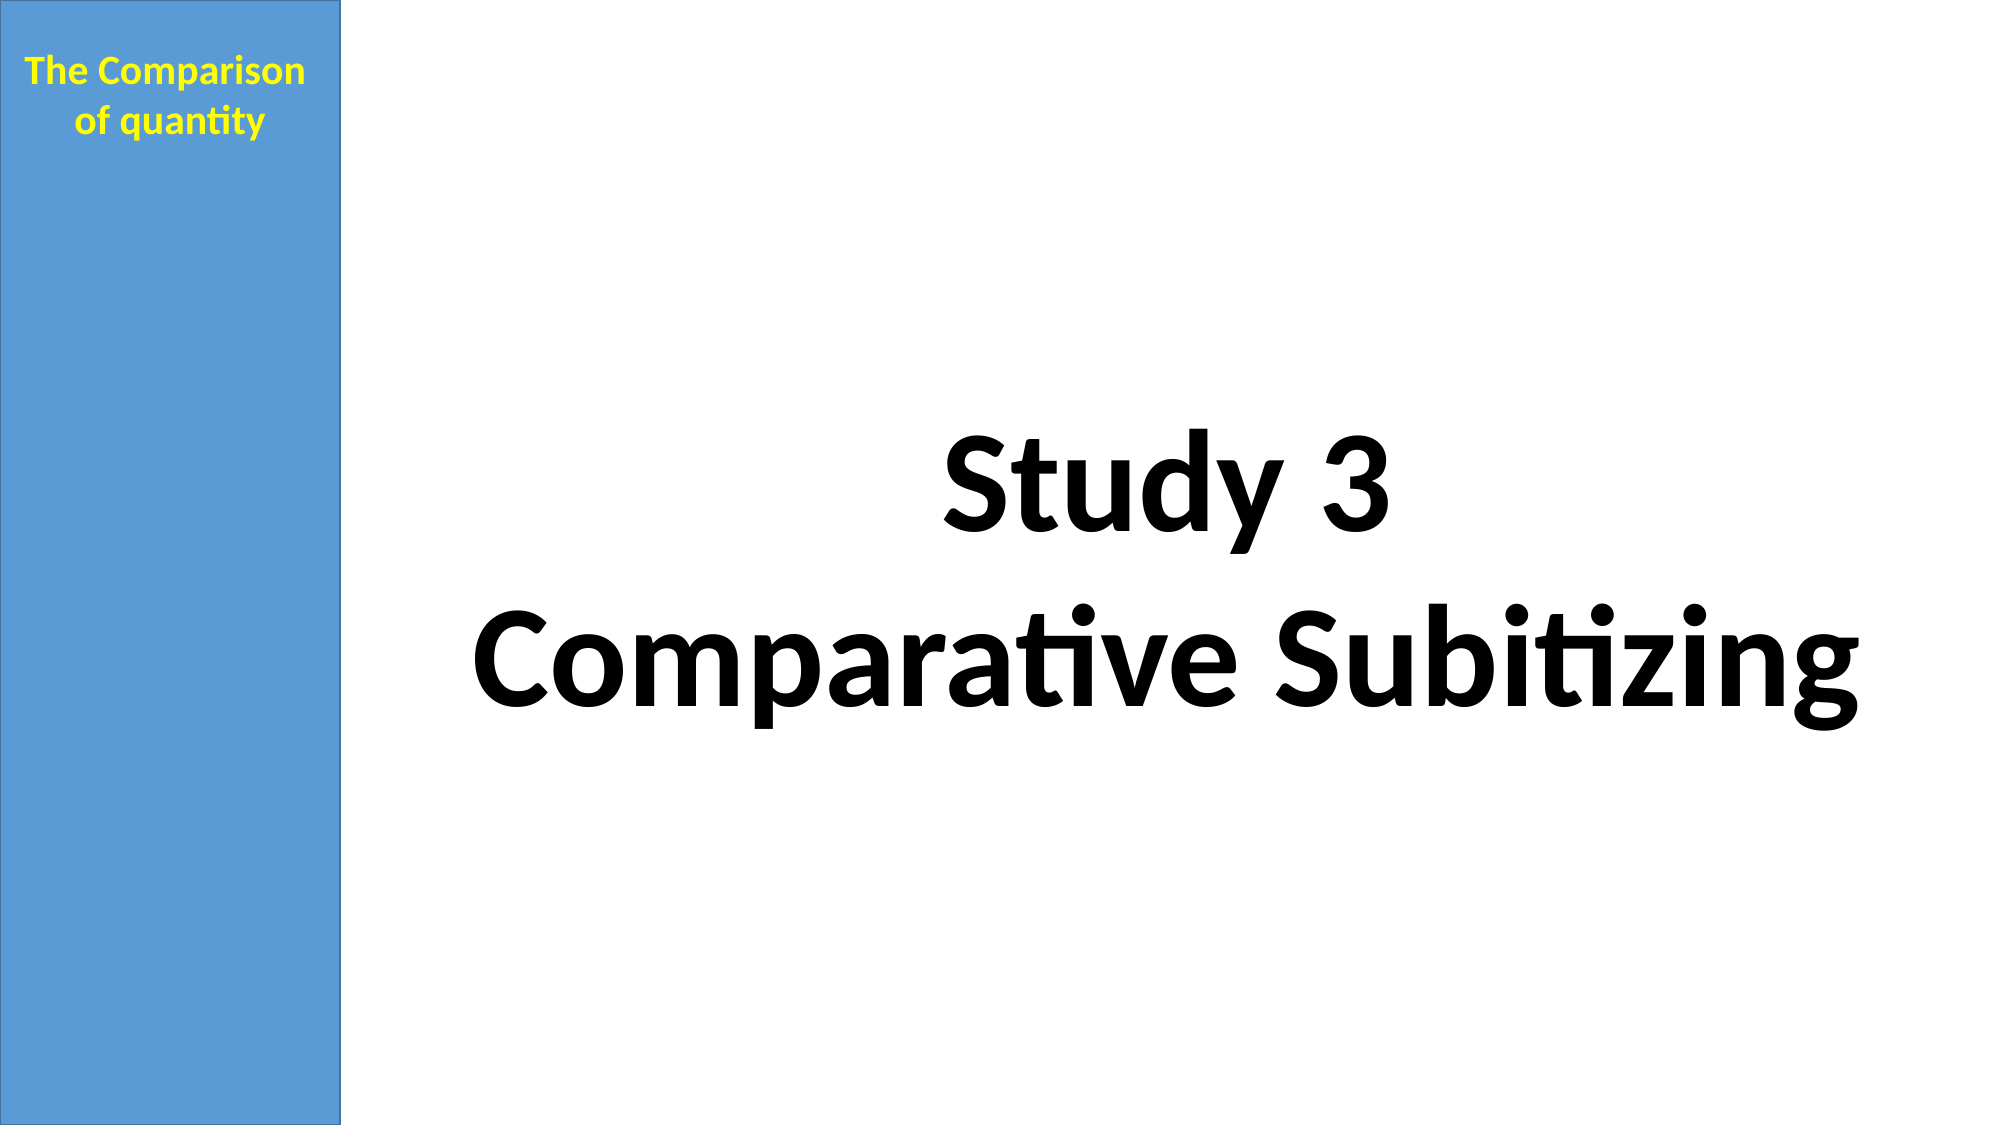

The Comparison
of quantity
Study 3
Comparative Subitizing